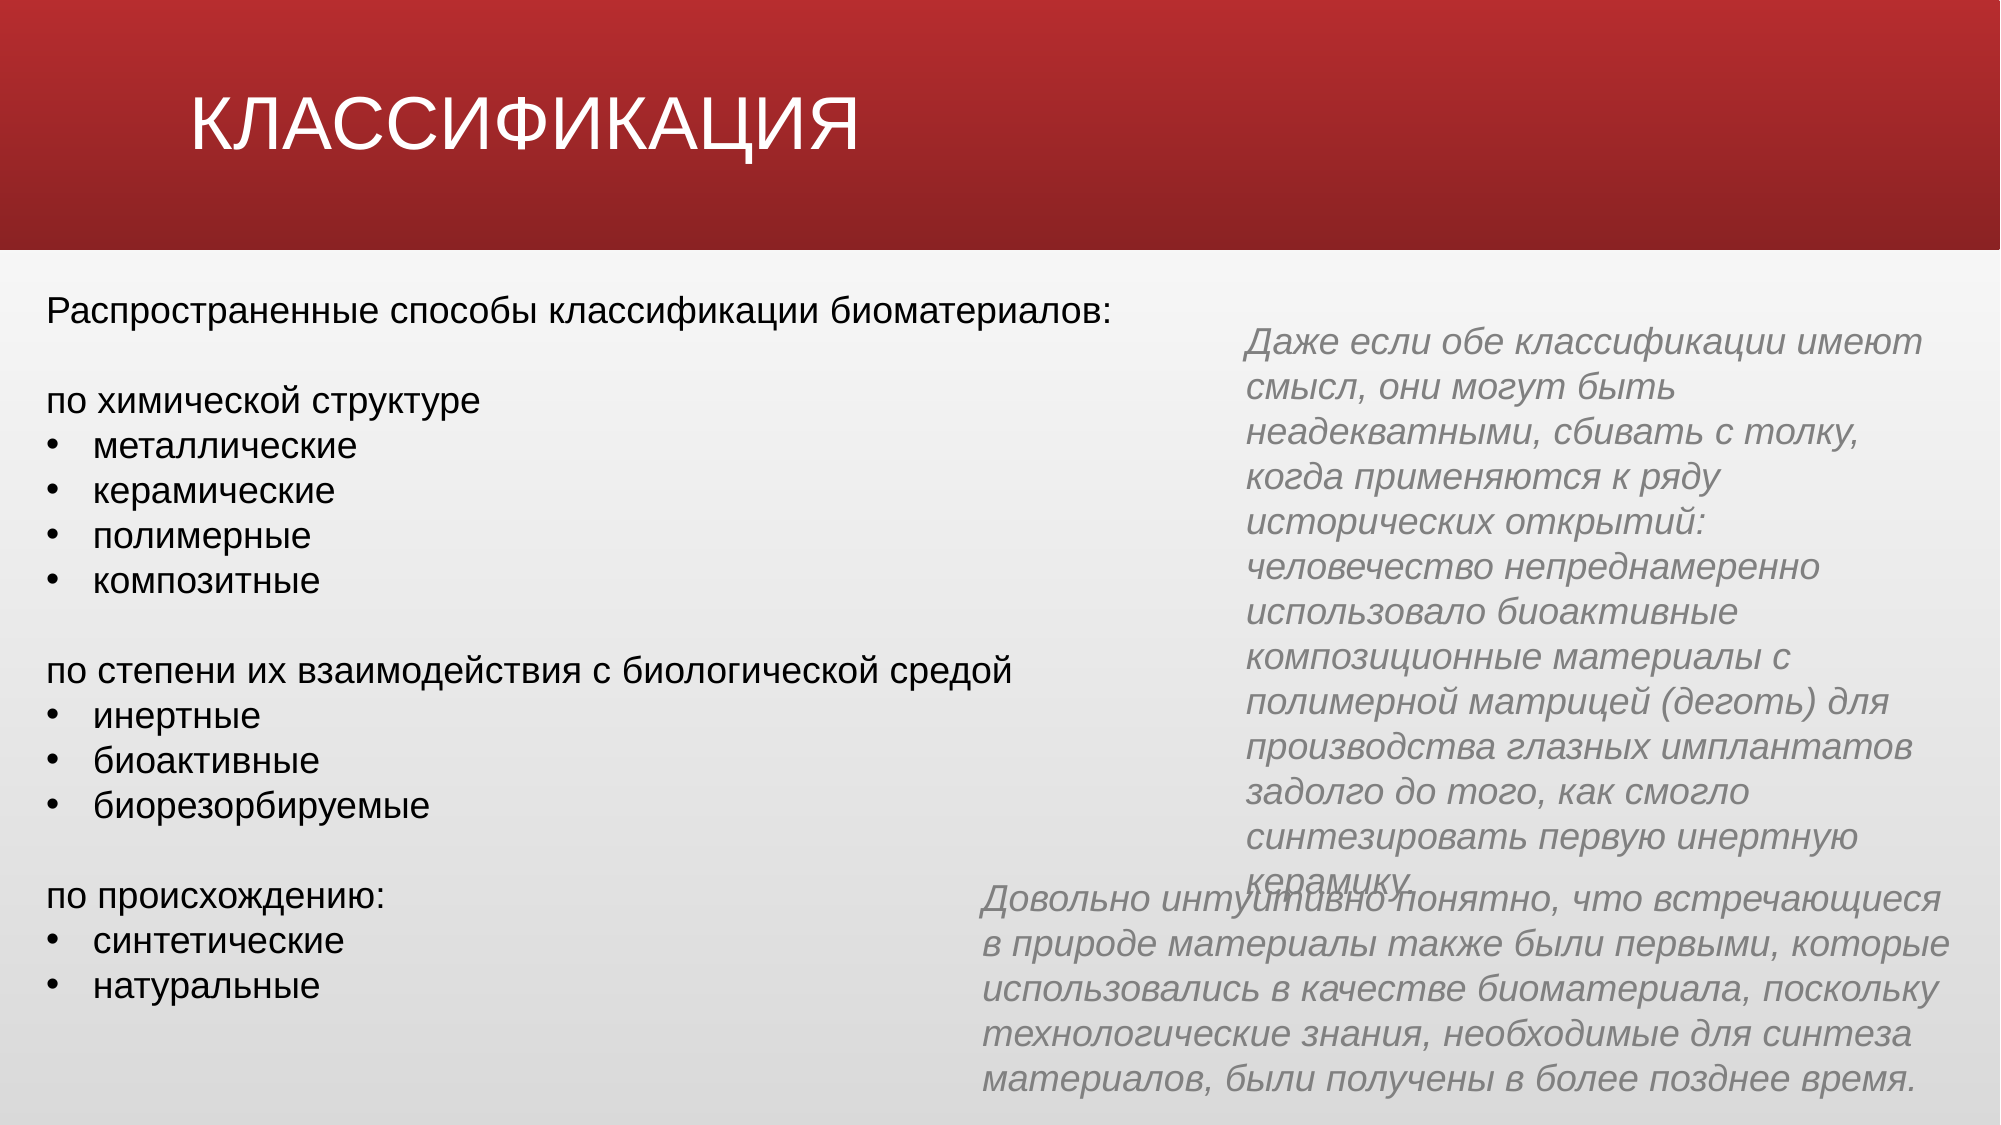

# КЛАССИФИКАЦИЯ
Распространенные способы классификации биоматериалов:

по химической структуре
металлические
керамические
полимерные
композитные

по степени их взаимодействия с биологической средой
инертные
биоактивные
биорезорбируемые

по происхождению:
синтетические
натуральные
Даже если обе классификации имеют смысл, они могут быть неадекватными, сбивать с толку, когда применяются к ряду исторических открытий: человечество непреднамеренно использовало биоактивные композиционные материалы с полимерной матрицей (деготь) для производства глазных имплантатов задолго до того, как смогло синтезировать первую инертную керамику.
Довольно интуитивно понятно, что встречающиеся в природе материалы также были первыми, которые использовались в качестве биоматериала, поскольку технологические знания, необходимые для синтеза материалов, были получены в более позднее время.